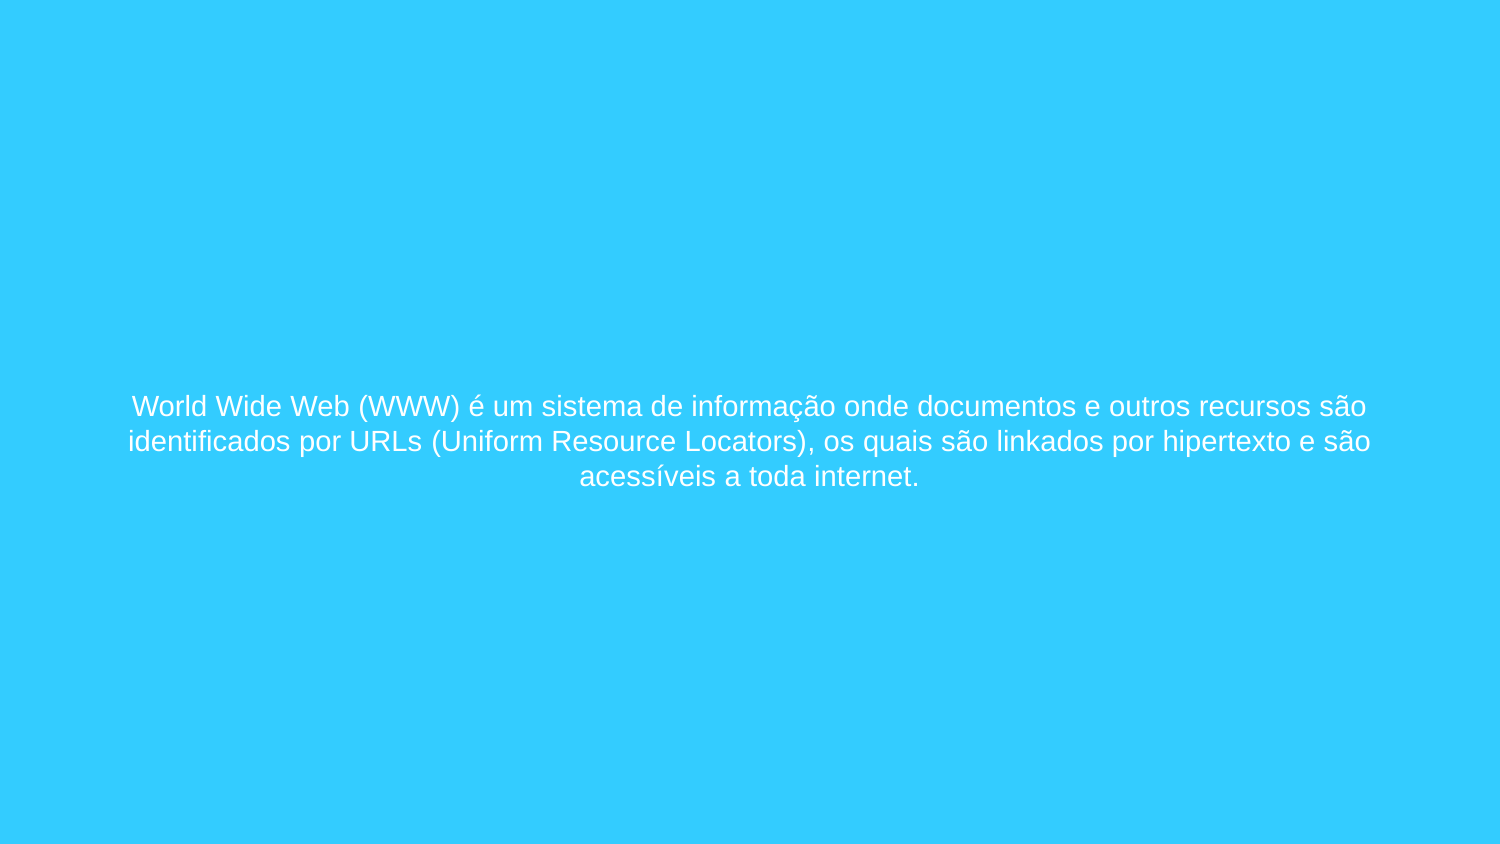

# World Wide Web (WWW) é um sistema de informação onde documentos e outros recursos são identificados por URLs (Uniform Resource Locators), os quais são linkados por hipertexto e são acessíveis a toda internet.